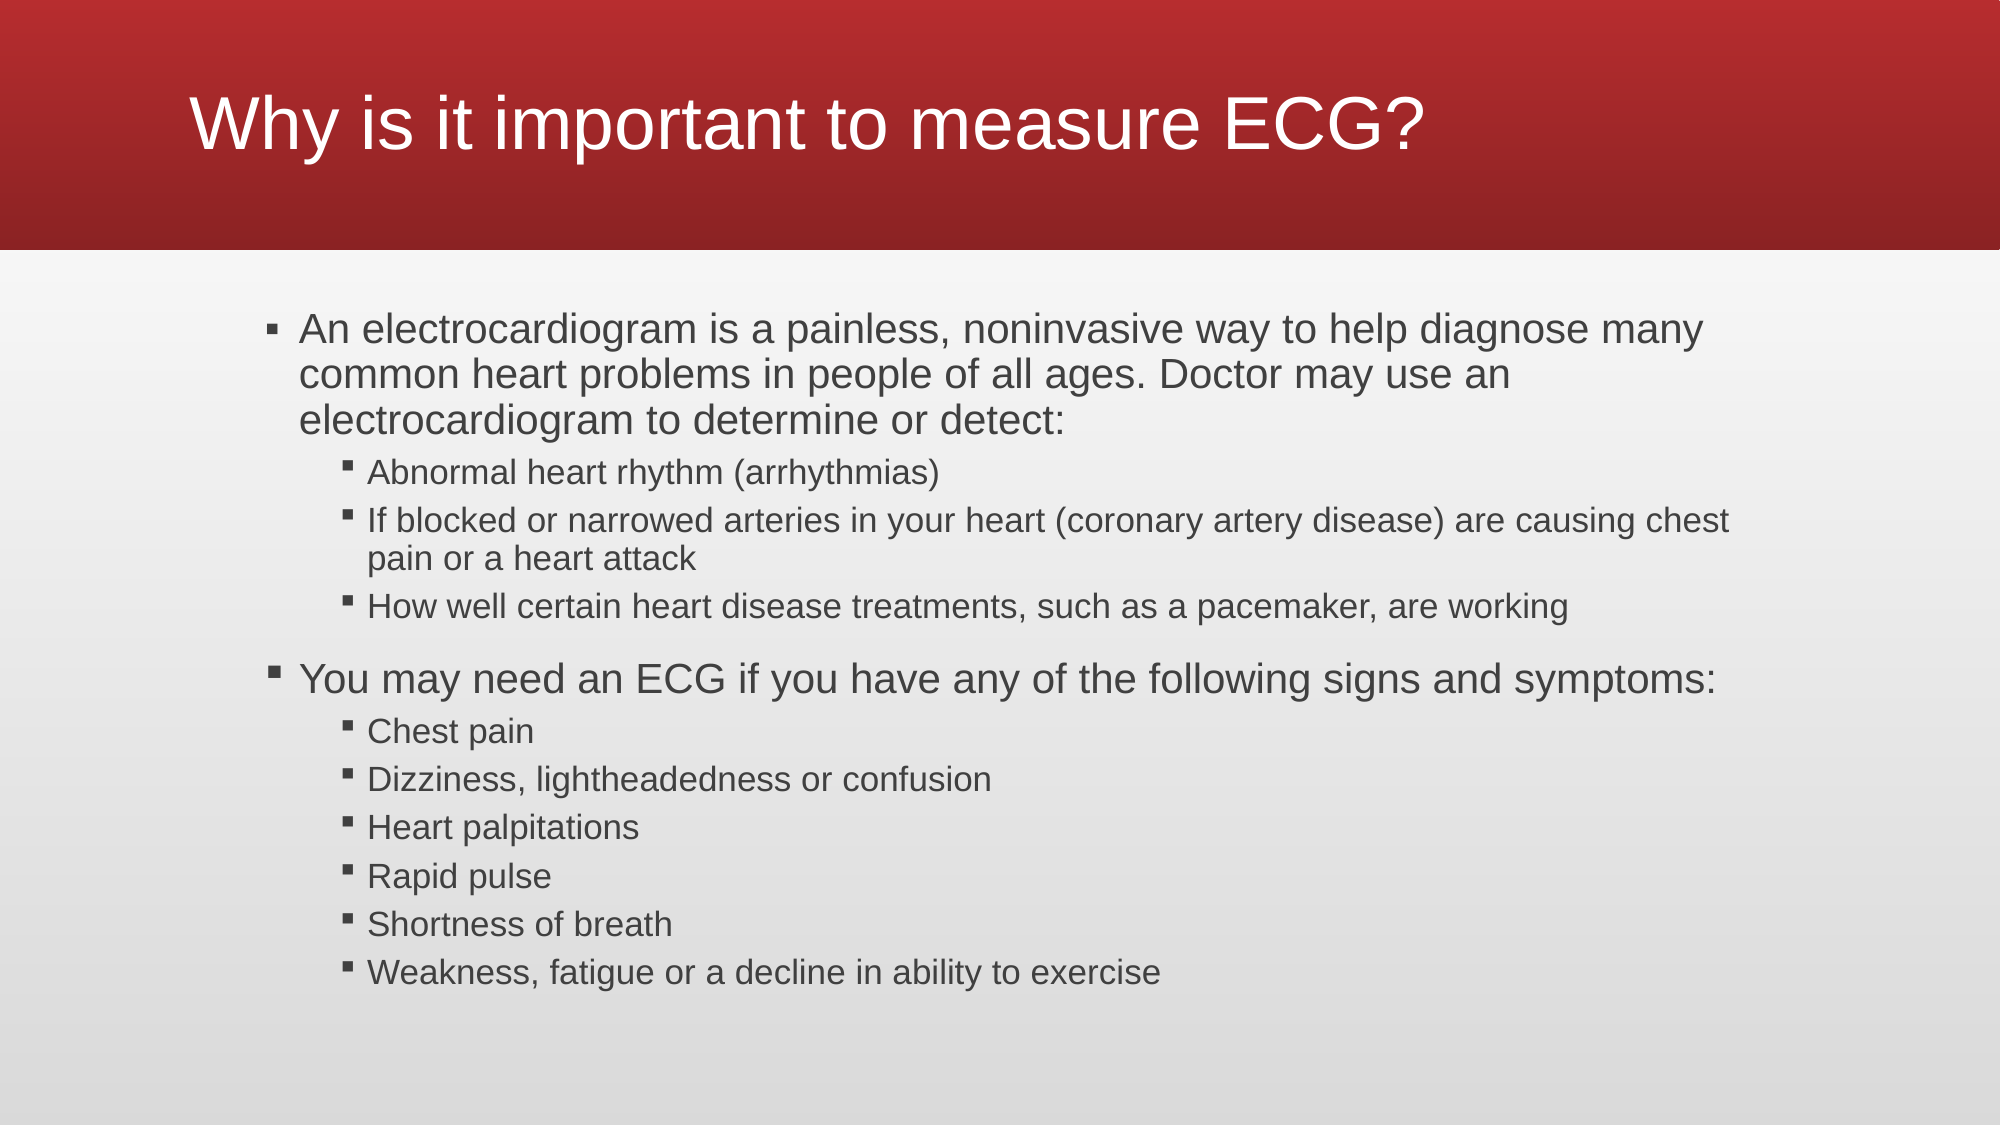

# Why is it important to measure ECG?
An electrocardiogram is a painless, noninvasive way to help diagnose many common heart problems in people of all ages. Doctor may use an electrocardiogram to determine or detect:
Abnormal heart rhythm (arrhythmias)
If blocked or narrowed arteries in your heart (coronary artery disease) are causing chest pain or a heart attack
How well certain heart disease treatments, such as a pacemaker, are working
You may need an ECG if you have any of the following signs and symptoms:
Chest pain
Dizziness, lightheadedness or confusion
Heart palpitations
Rapid pulse
Shortness of breath
Weakness, fatigue or a decline in ability to exercise